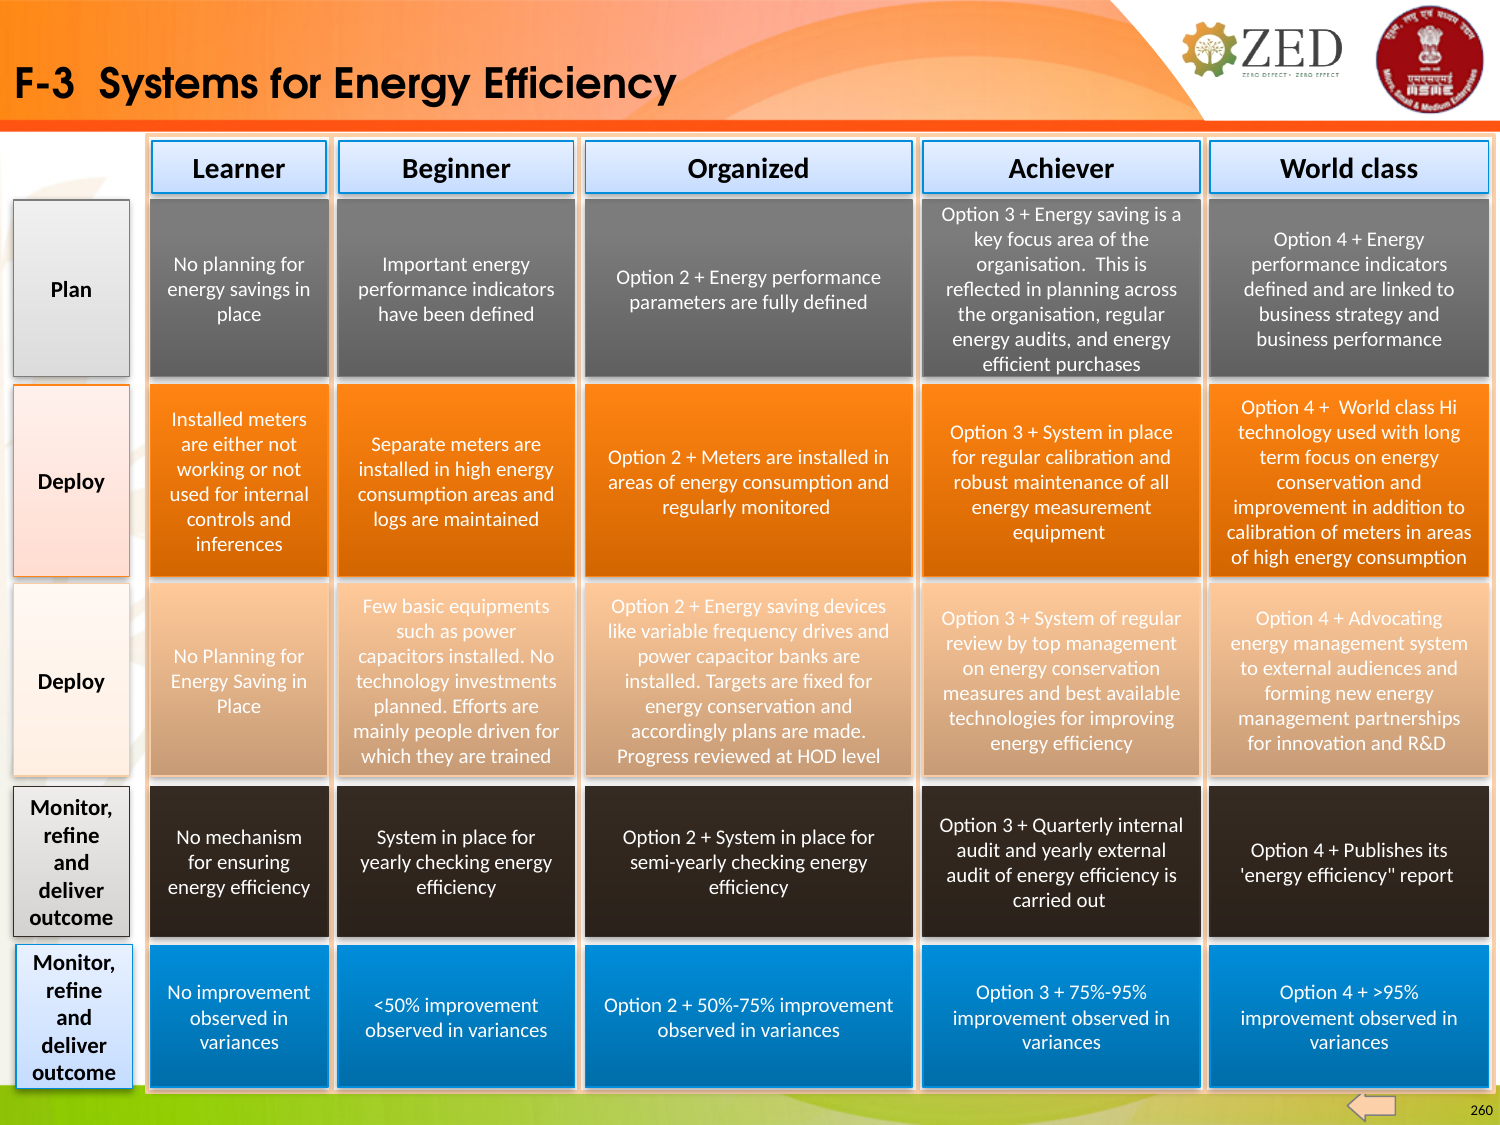

F-3  Systems for Energy Efficiency

Learner
Beginner
Organized
Achiever
World class
Plan
No planning for energy savings in place
Important energy performance indicators have been defined
Option 2 + Energy performance parameters are fully defined
Option 3 + Energy saving is a key focus area of the organisation.  This is reflected in planning across the organisation, regular energy audits, and energy efficient purchases
Option 4 + Energy performance indicators defined and are linked to business strategy and business performance
Deploy
Installed meters are either not working or not used for internal controls and inferences
Separate meters are installed in high energy consumption areas and logs are maintained
Option 2 + Meters are installed in areas of energy consumption and regularly monitored
Option 3 + System in place for regular calibration and robust maintenance of all energy measurement equipment
Option 4 +  World class Hi technology used with long term focus on energy conservation and improvement in addition to calibration of meters in areas of high energy consumption
No Planning for Energy Saving in Place
Few basic equipments such as power capacitors installed. No technology investments planned. Efforts are mainly people driven for which they are trained
Option 2 + Energy saving devices like variable frequency drives and power capacitor banks are installed. Targets are fixed for energy conservation and accordingly plans are made. Progress reviewed at HOD level
Option 3 + System of regular review by top management on energy conservation measures and best available technologies for improving energy efficiency
Option 4 + Advocating energy management system to external audiences and forming new energy management partnerships for innovation and R&D
Deploy
No mechanism for ensuring energy efficiency
System in place for yearly checking energy efficiency
Option 2 + System in place for semi-yearly checking energy efficiency
Option 3 + Quarterly internal audit and yearly external audit of energy efficiency is carried out
Option 4 + Publishes its 'energy efficiency" report
Monitor, refine and deliver outcome
Monitor, refine and deliver outcome
No improvement observed in variances
<50% improvement observed in variances
Option 2 + 50%-75% improvement observed in variances
Option 3 + 75%-95% improvement observed in variances
Option 4 + >95% improvement observed in variances